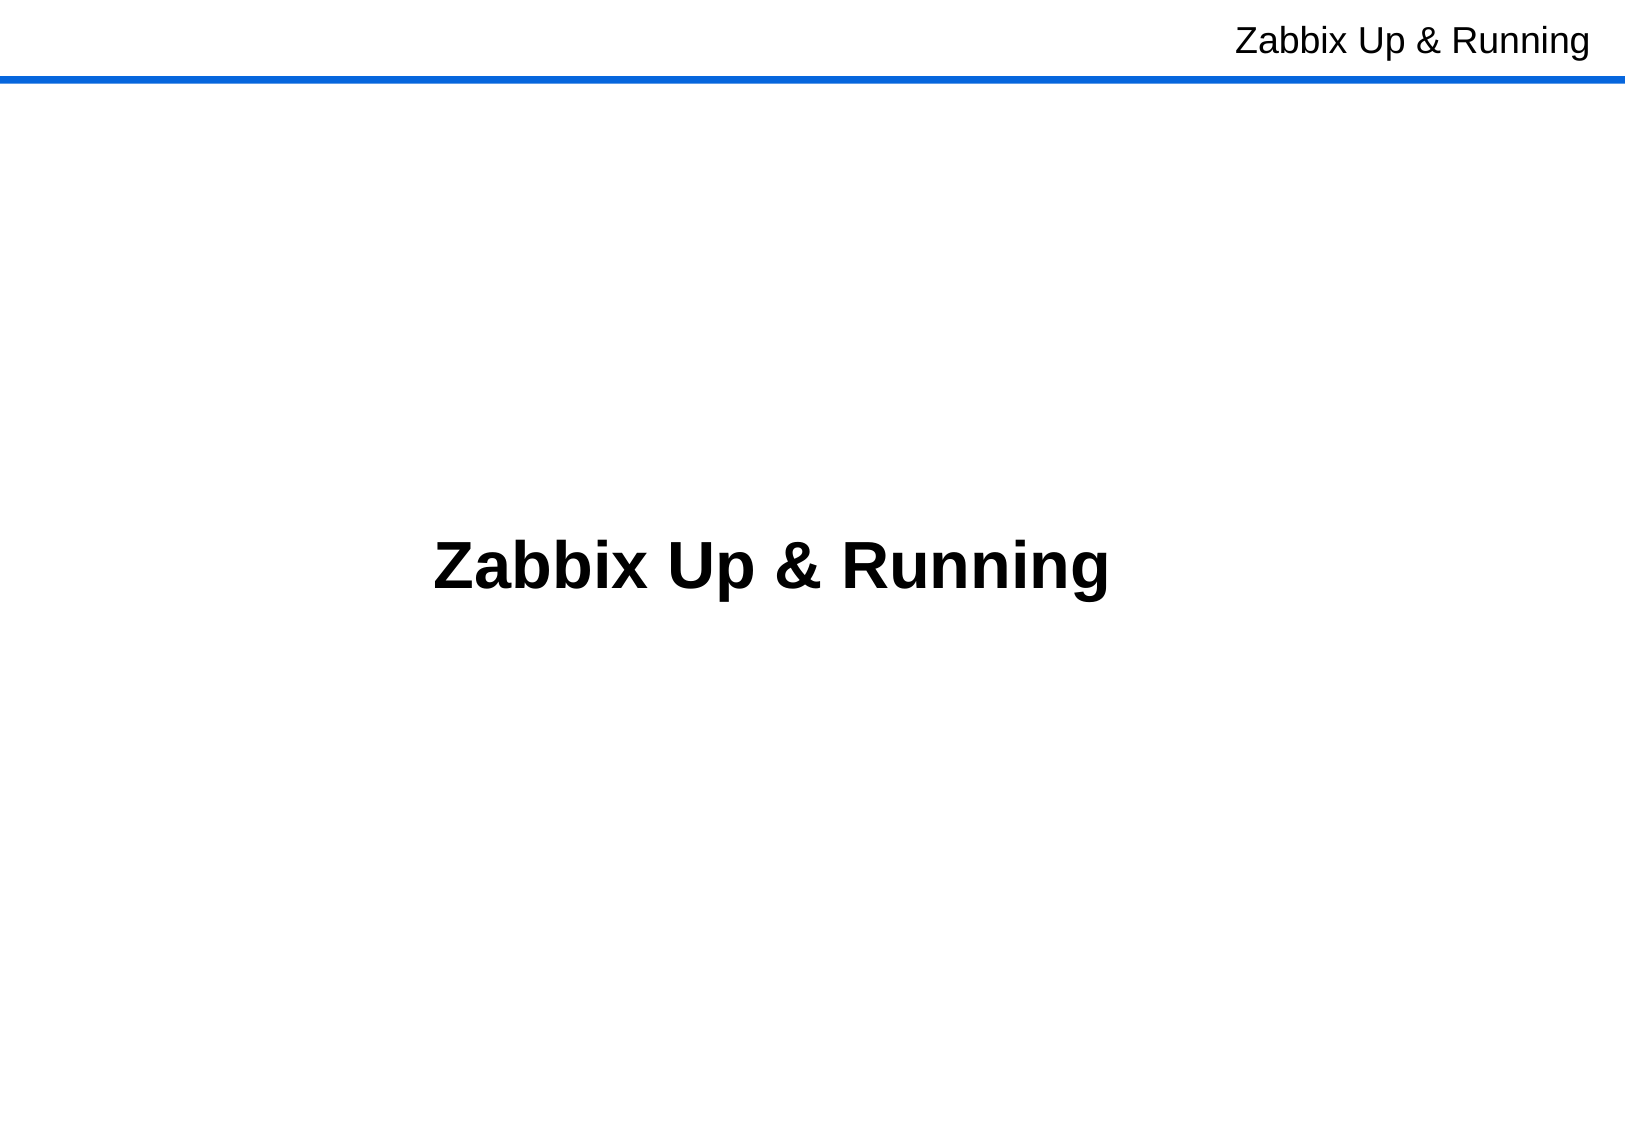

Zabbix Up & Running
Zabbix Up & Running